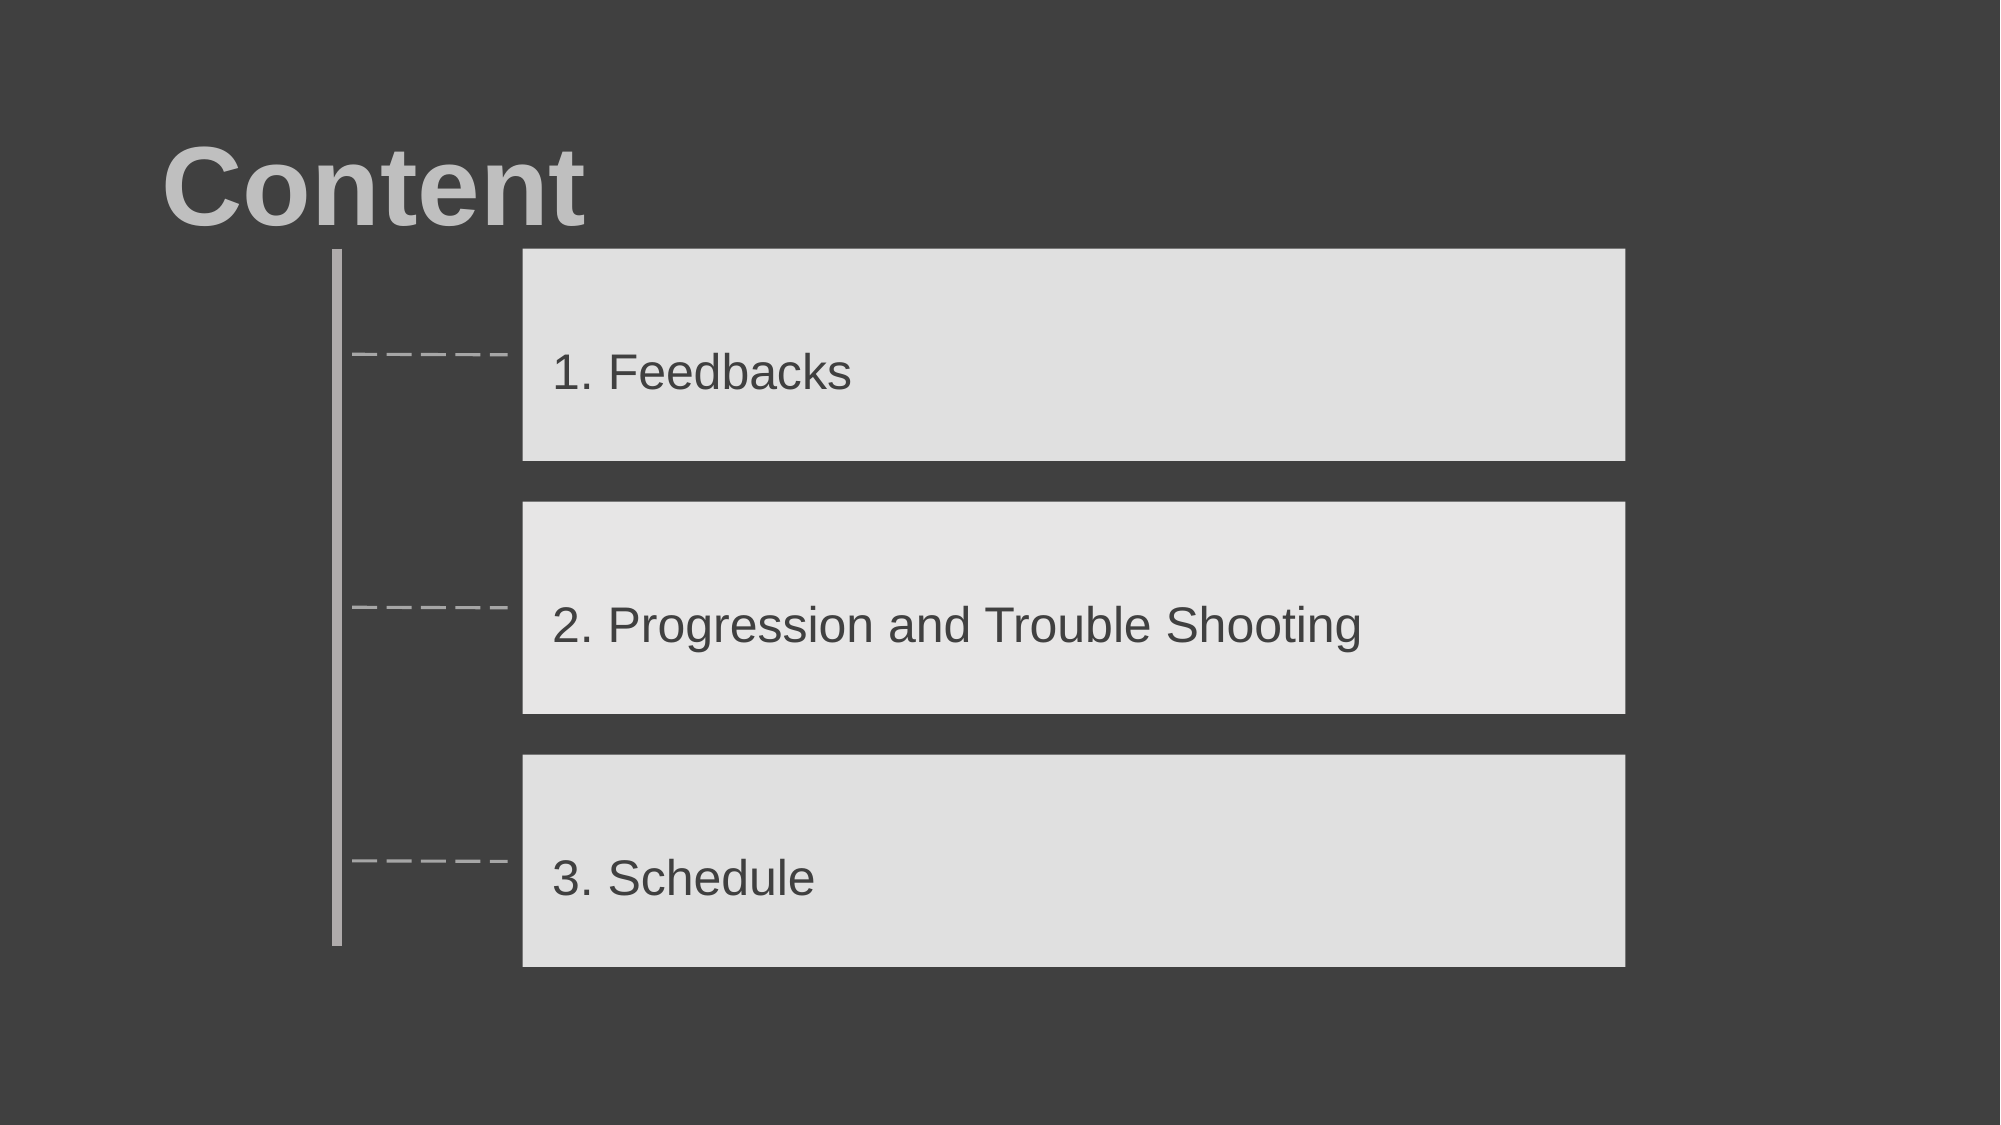

Content
1. Feedbacks
2. Progression and Trouble Shooting
3. Schedule